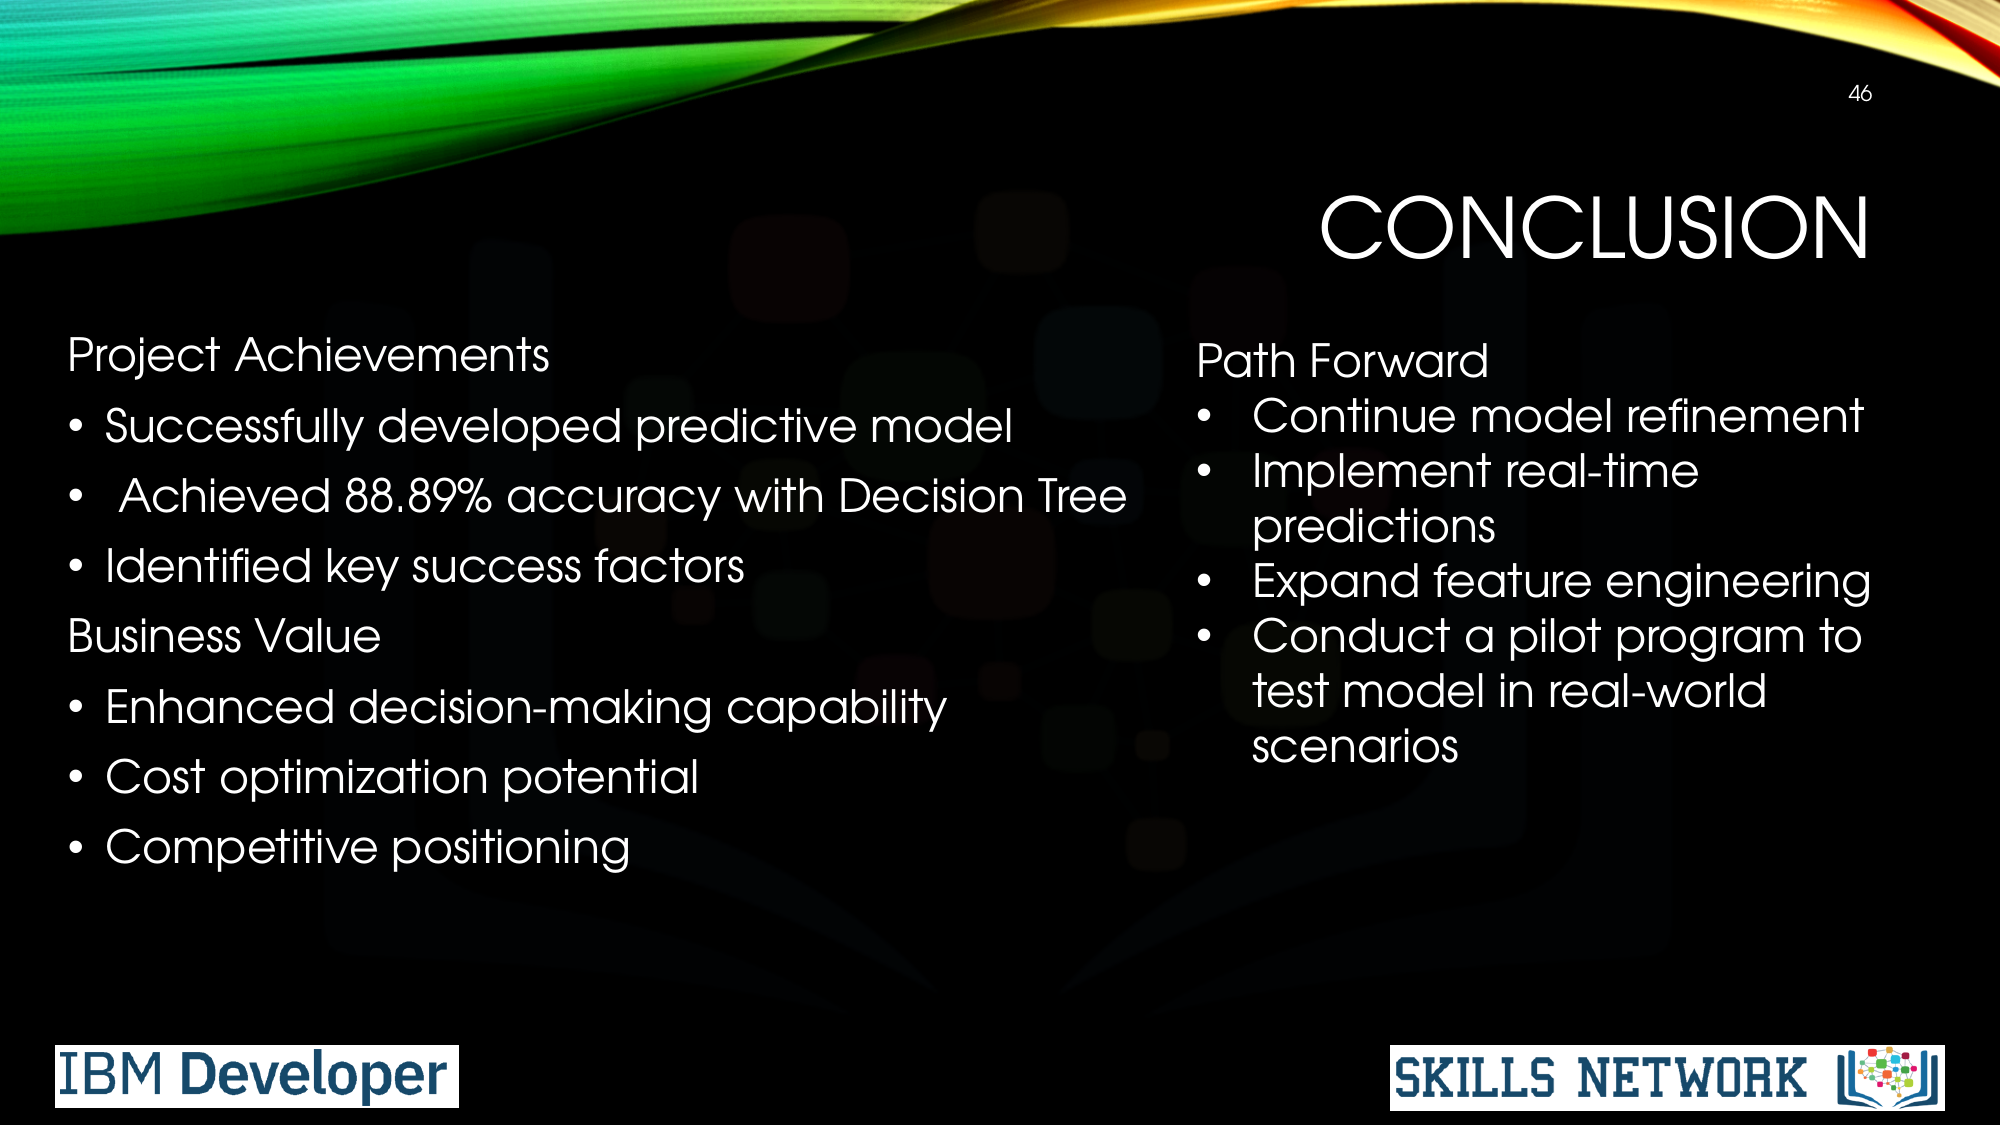

46
# Conclusion
Project Achievements
Successfully developed predictive model
 Achieved 88.89% accuracy with Decision Tree
Identified key success factors
Business Value
Enhanced decision-making capability
Cost optimization potential
Competitive positioning
Path Forward
Continue model refinement
Implement real-time predictions
Expand feature engineering
Conduct a pilot program to test model in real-world scenarios